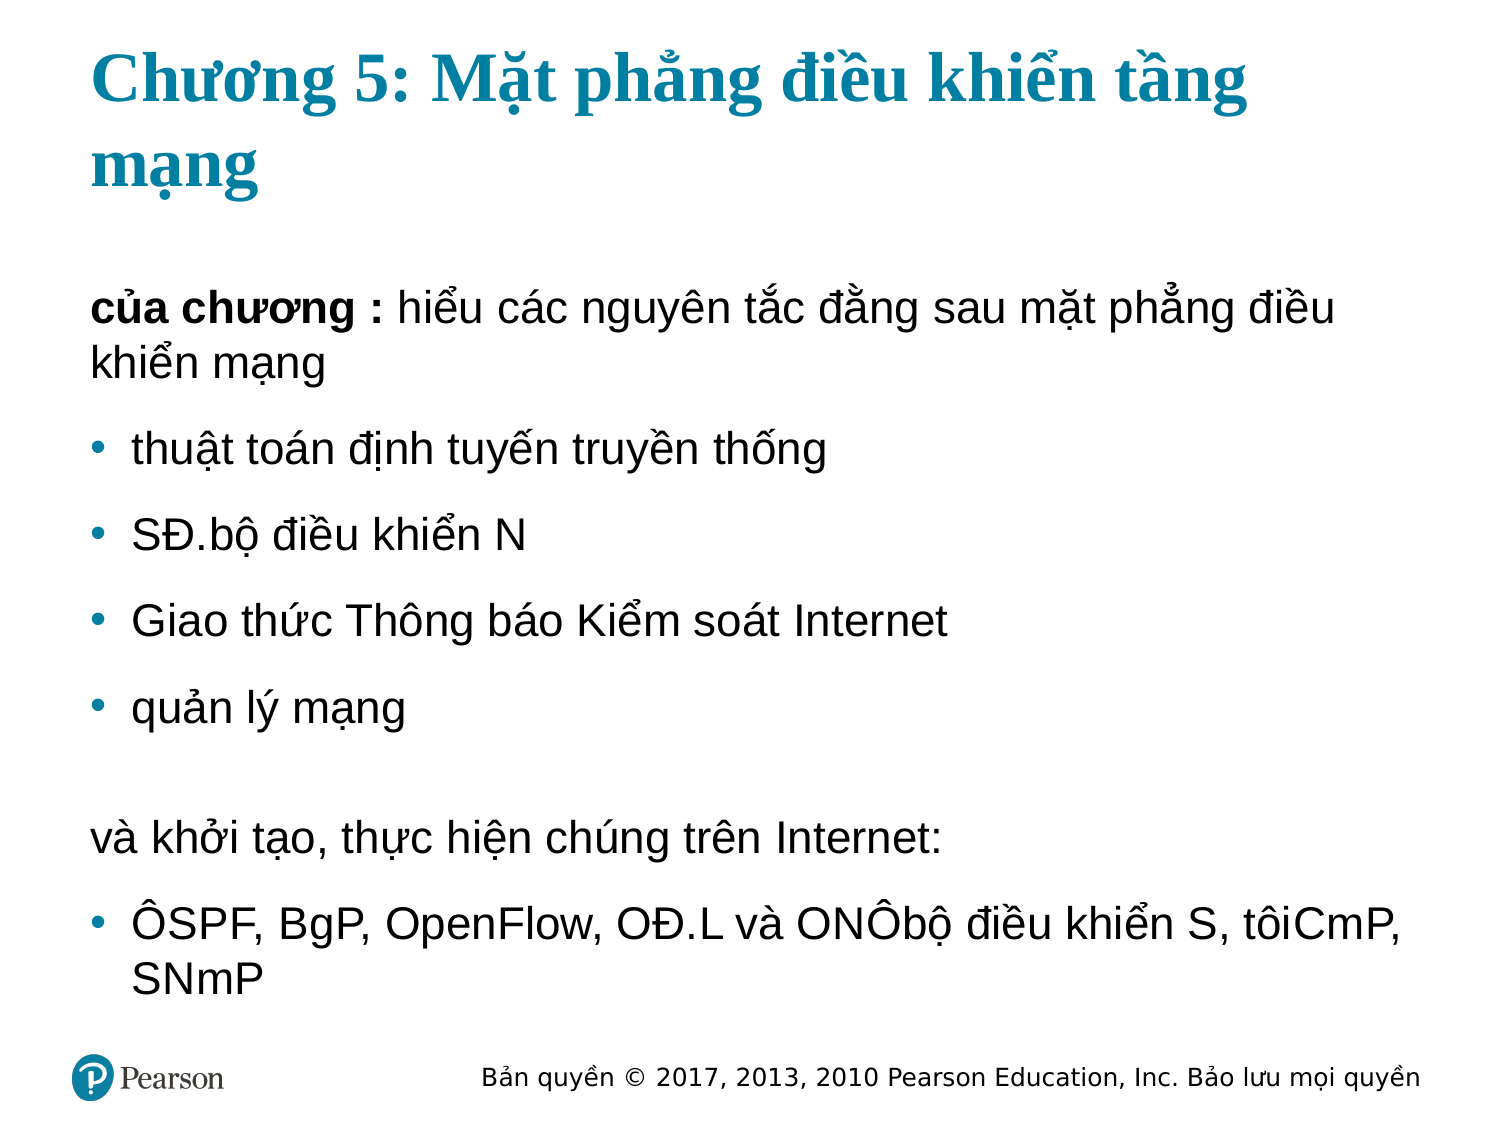

# Chương 5: Mặt phẳng điều khiển tầng mạng
của chương : hiểu các nguyên tắc đằng sau mặt phẳng điều khiển mạng
thuật toán định tuyến truyền thống
S Đ. bộ điều khiển N
Giao thức Thông báo Kiểm soát Internet
quản lý mạng
và khởi tạo, thực hiện chúng trên Internet:
Ô S P F, B g P, OpenFlow, O Đ. L và O N Ô bộ điều khiển S, tôi C m P, S N m P